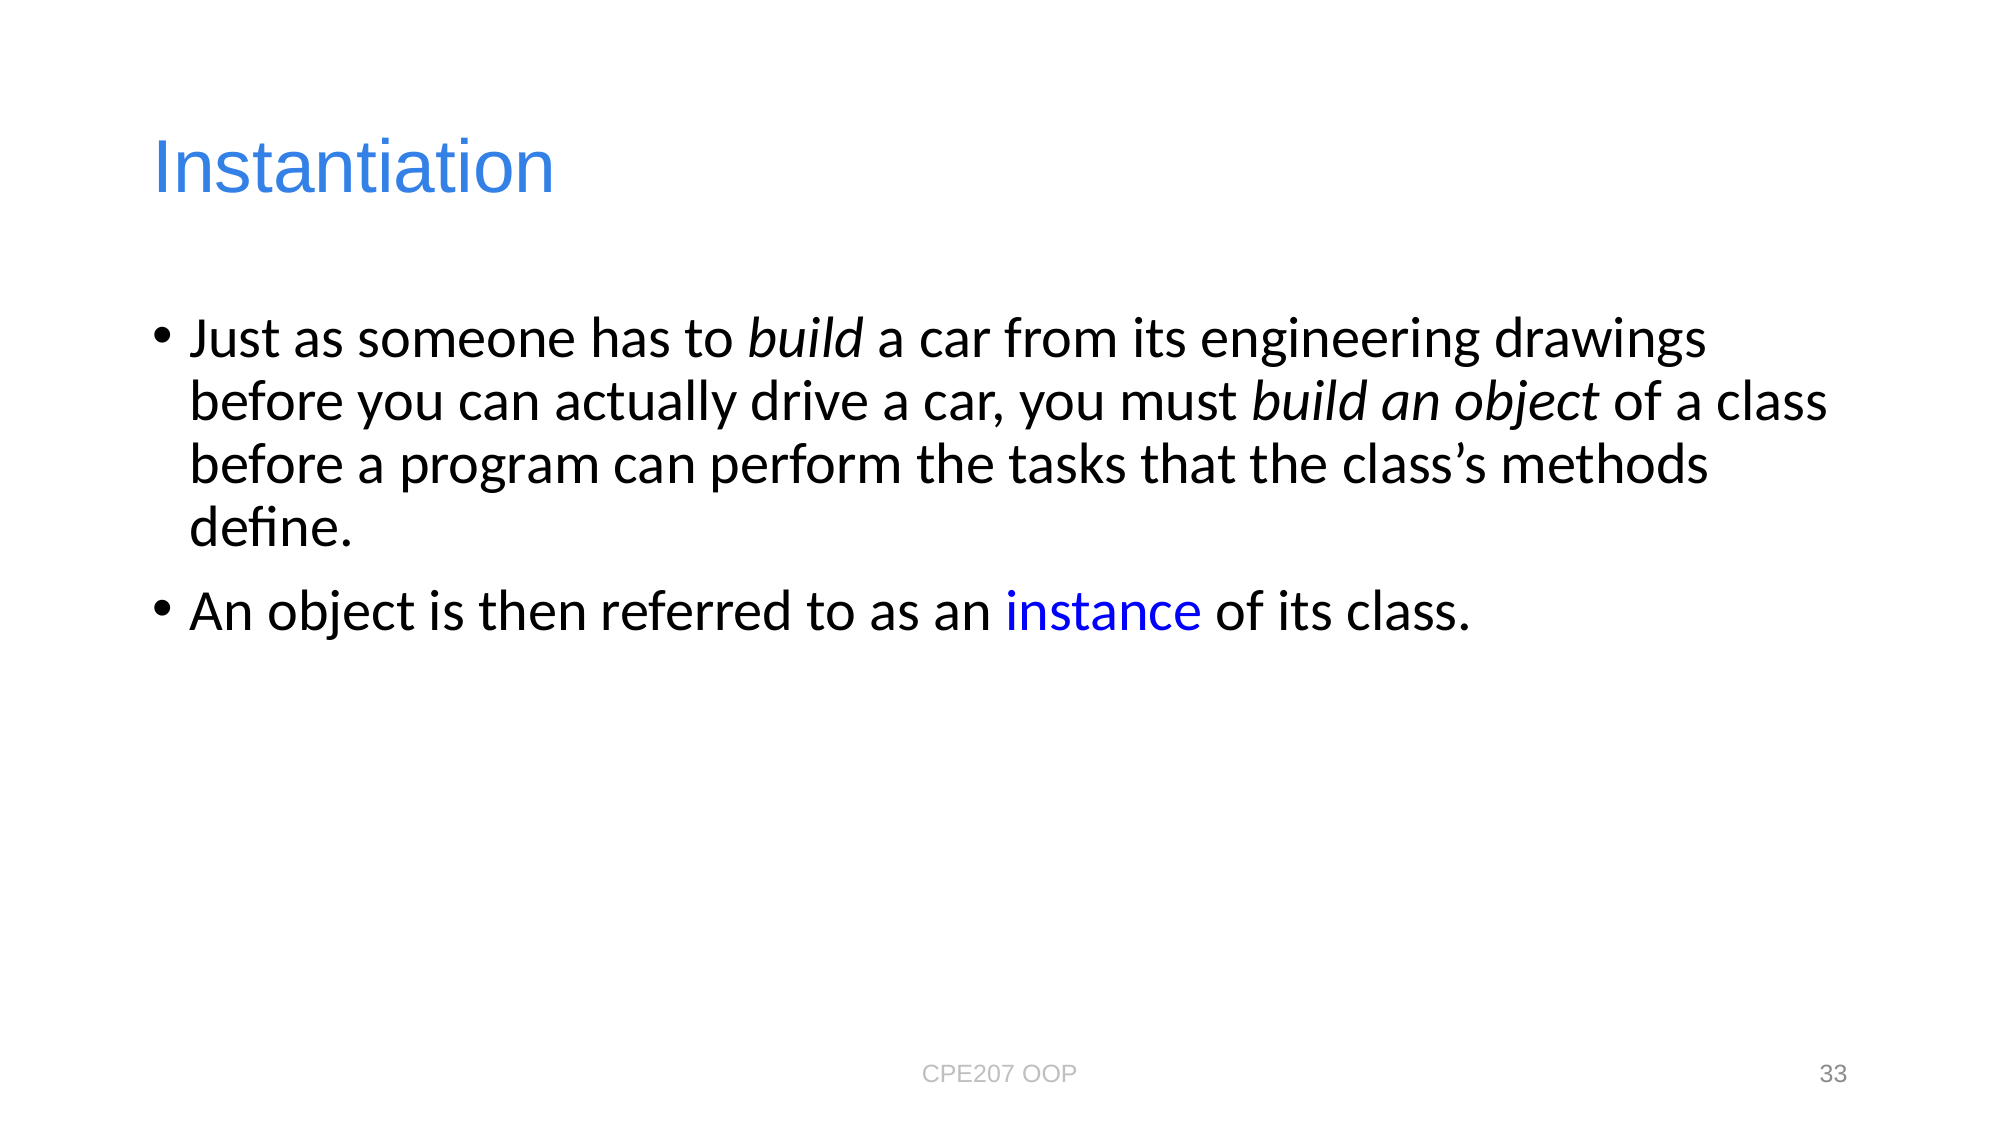

# Instantiation
Just as someone has to build a car from its engineering drawings before you can actually drive a car, you must build an object of a class before a program can perform the tasks that the class’s methods define.
An object is then referred to as an instance of its class.
CPE207 OOP
33